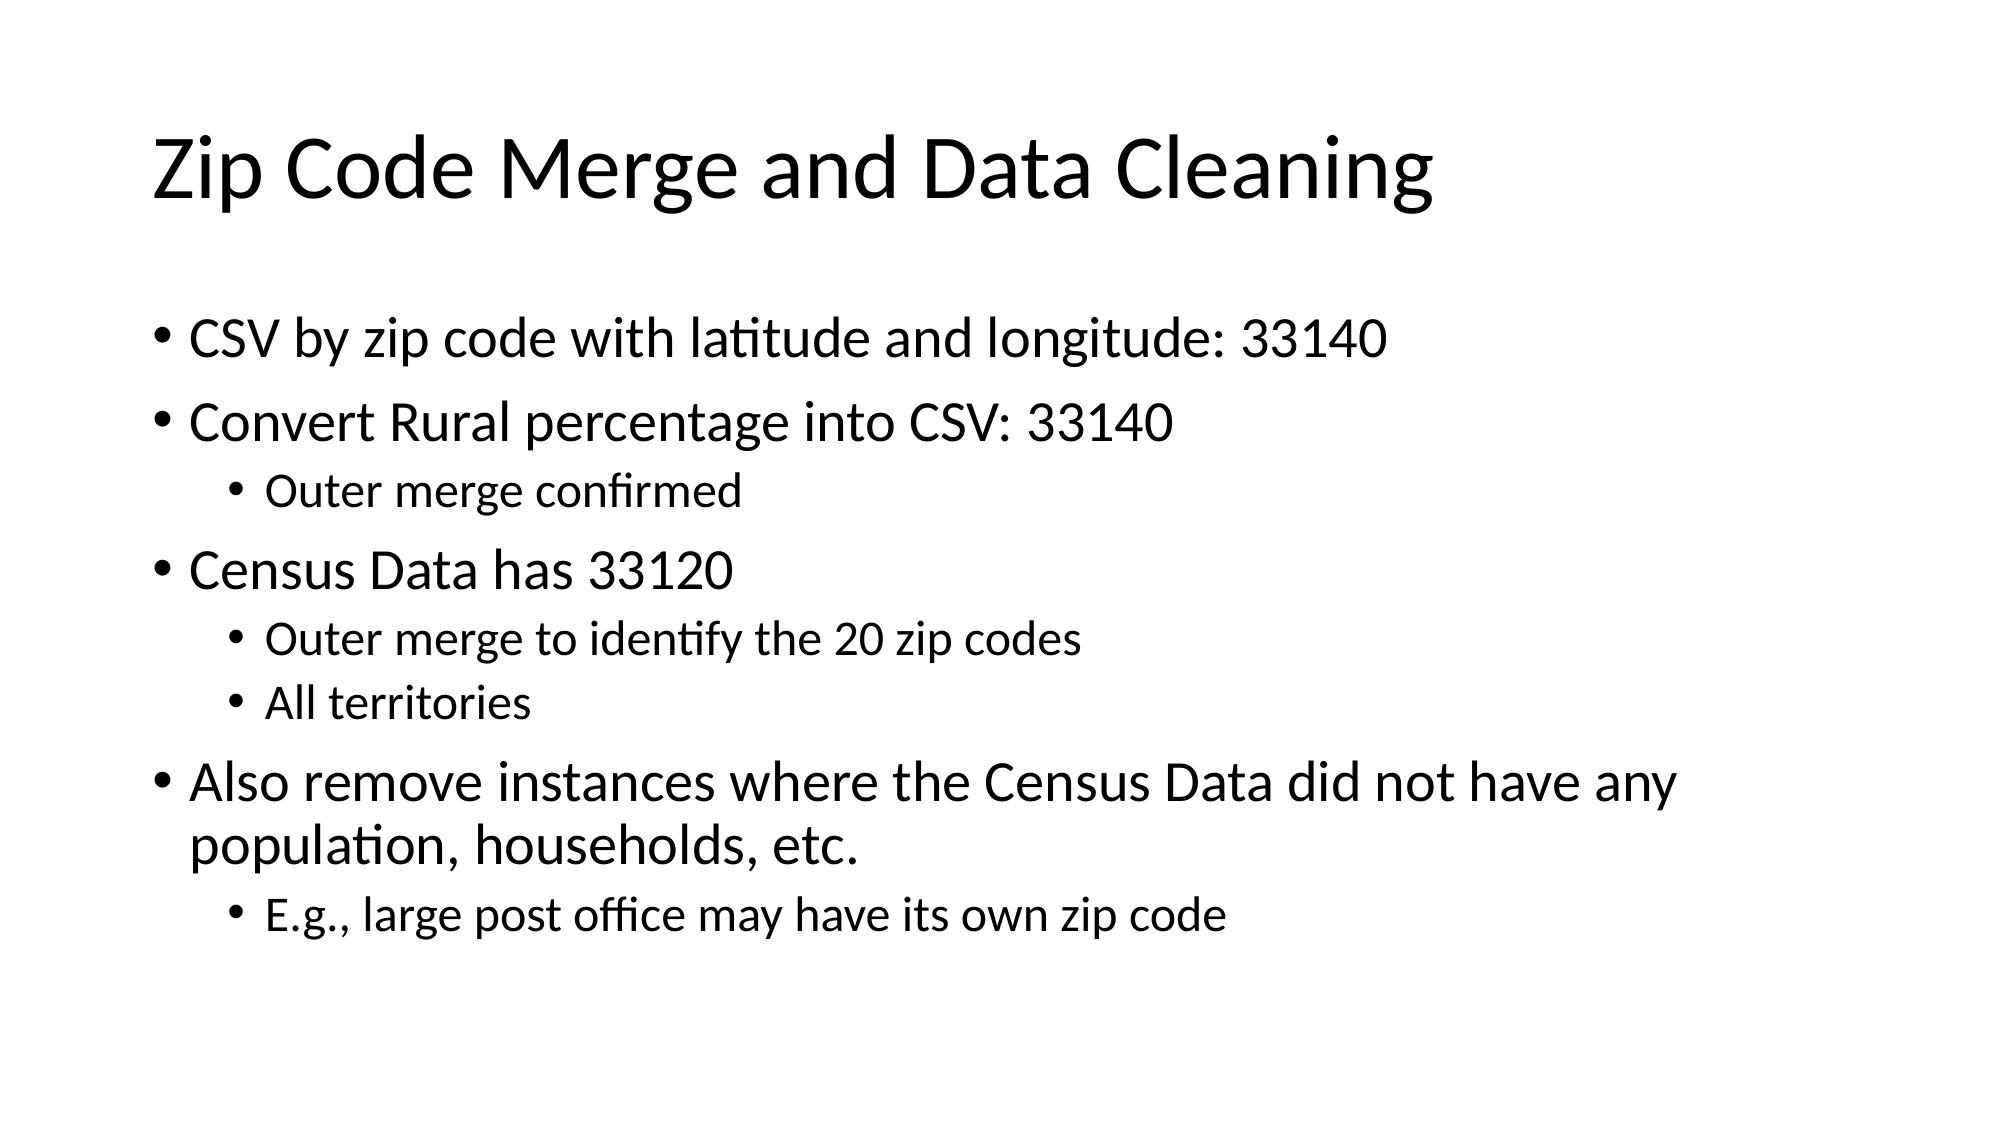

# Zip Code Merge and Data Cleaning
CSV by zip code with latitude and longitude: 33140
Convert Rural percentage into CSV: 33140
Outer merge confirmed
Census Data has 33120
Outer merge to identify the 20 zip codes
All territories
Also remove instances where the Census Data did not have any population, households, etc.
E.g., large post office may have its own zip code